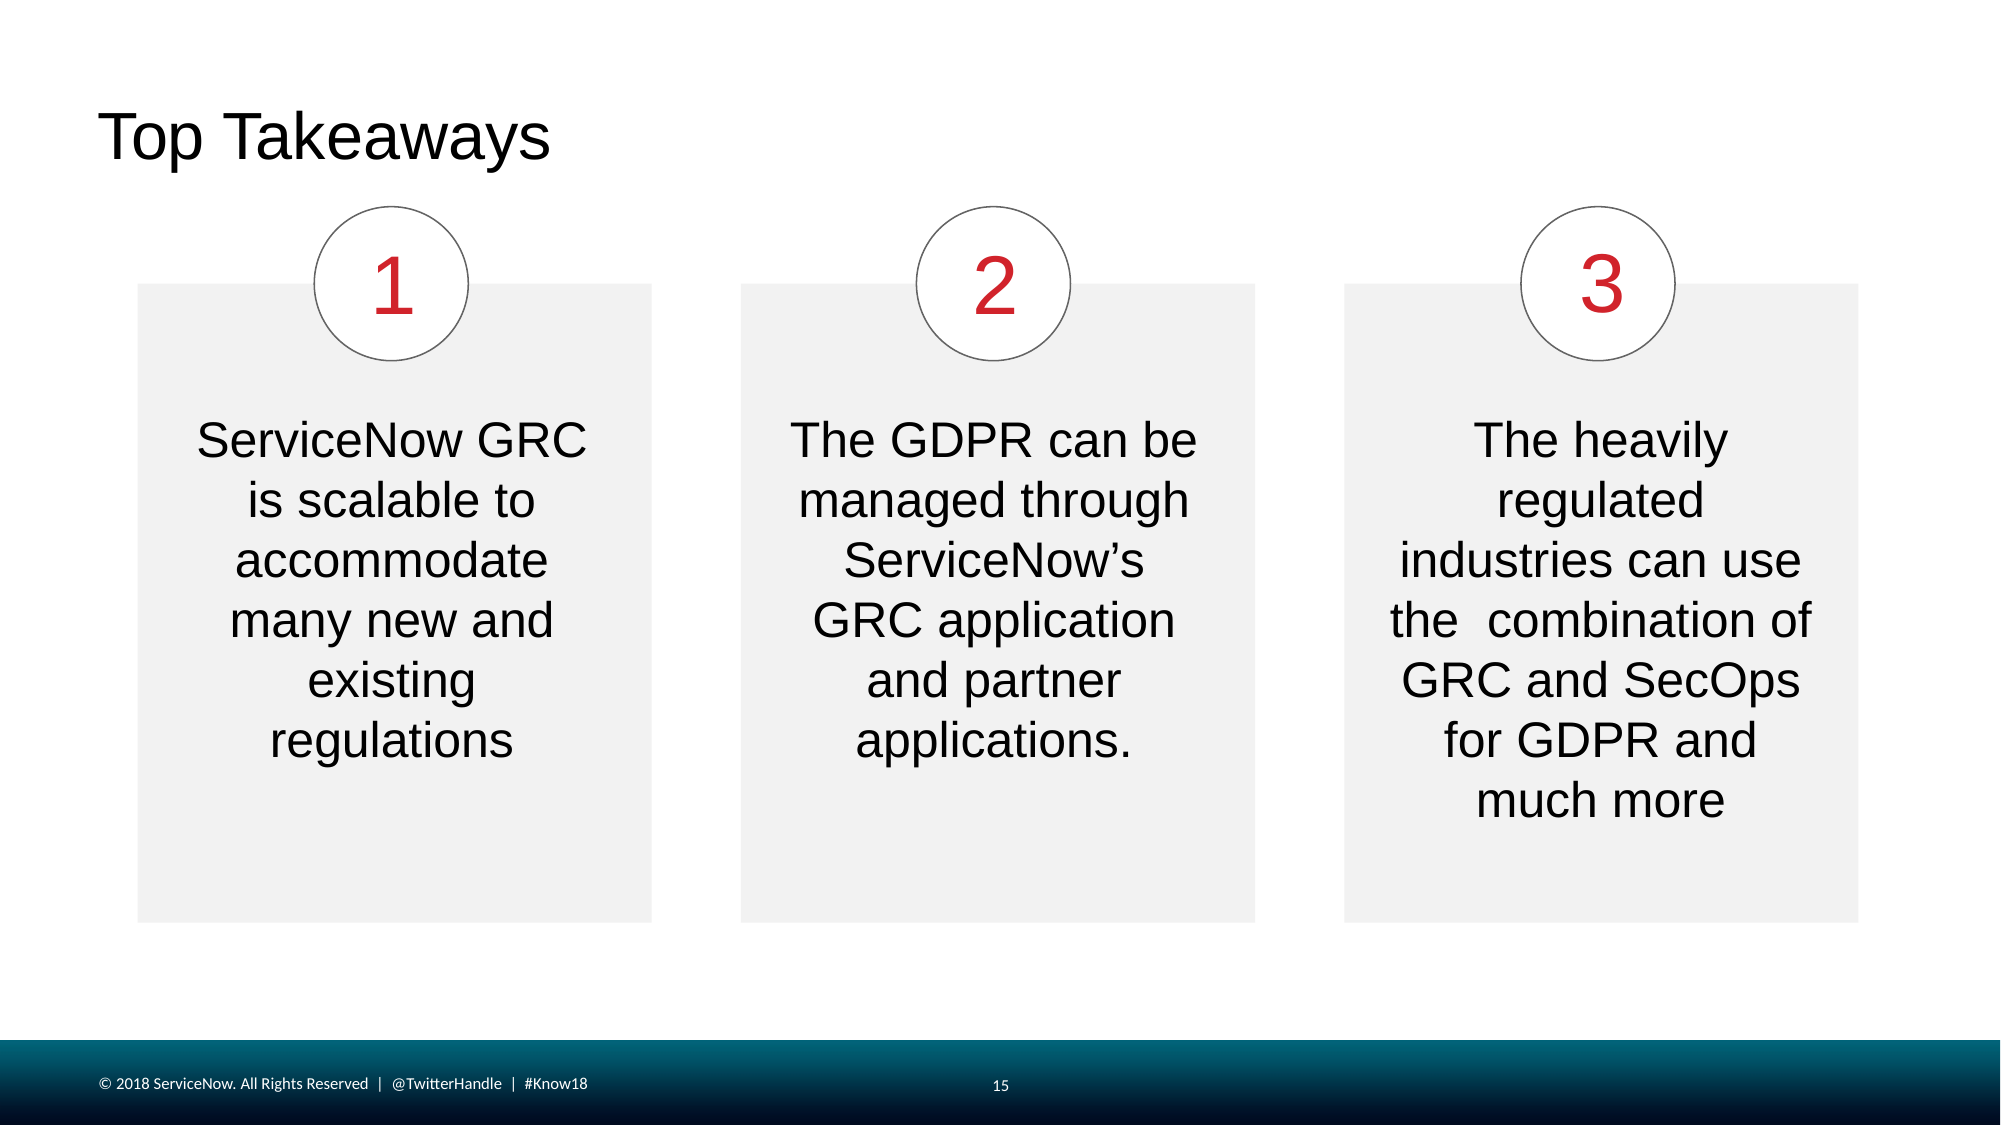

# Top Takeaways

1

2

3

The GDPR can be managed through ServiceNow’s GRC application and partner applications.
The heavily regulated industries can use the  combination of GRC and SecOps for GDPR and much more
ServiceNow GRC is scalable to accommodate many new and existing regulations